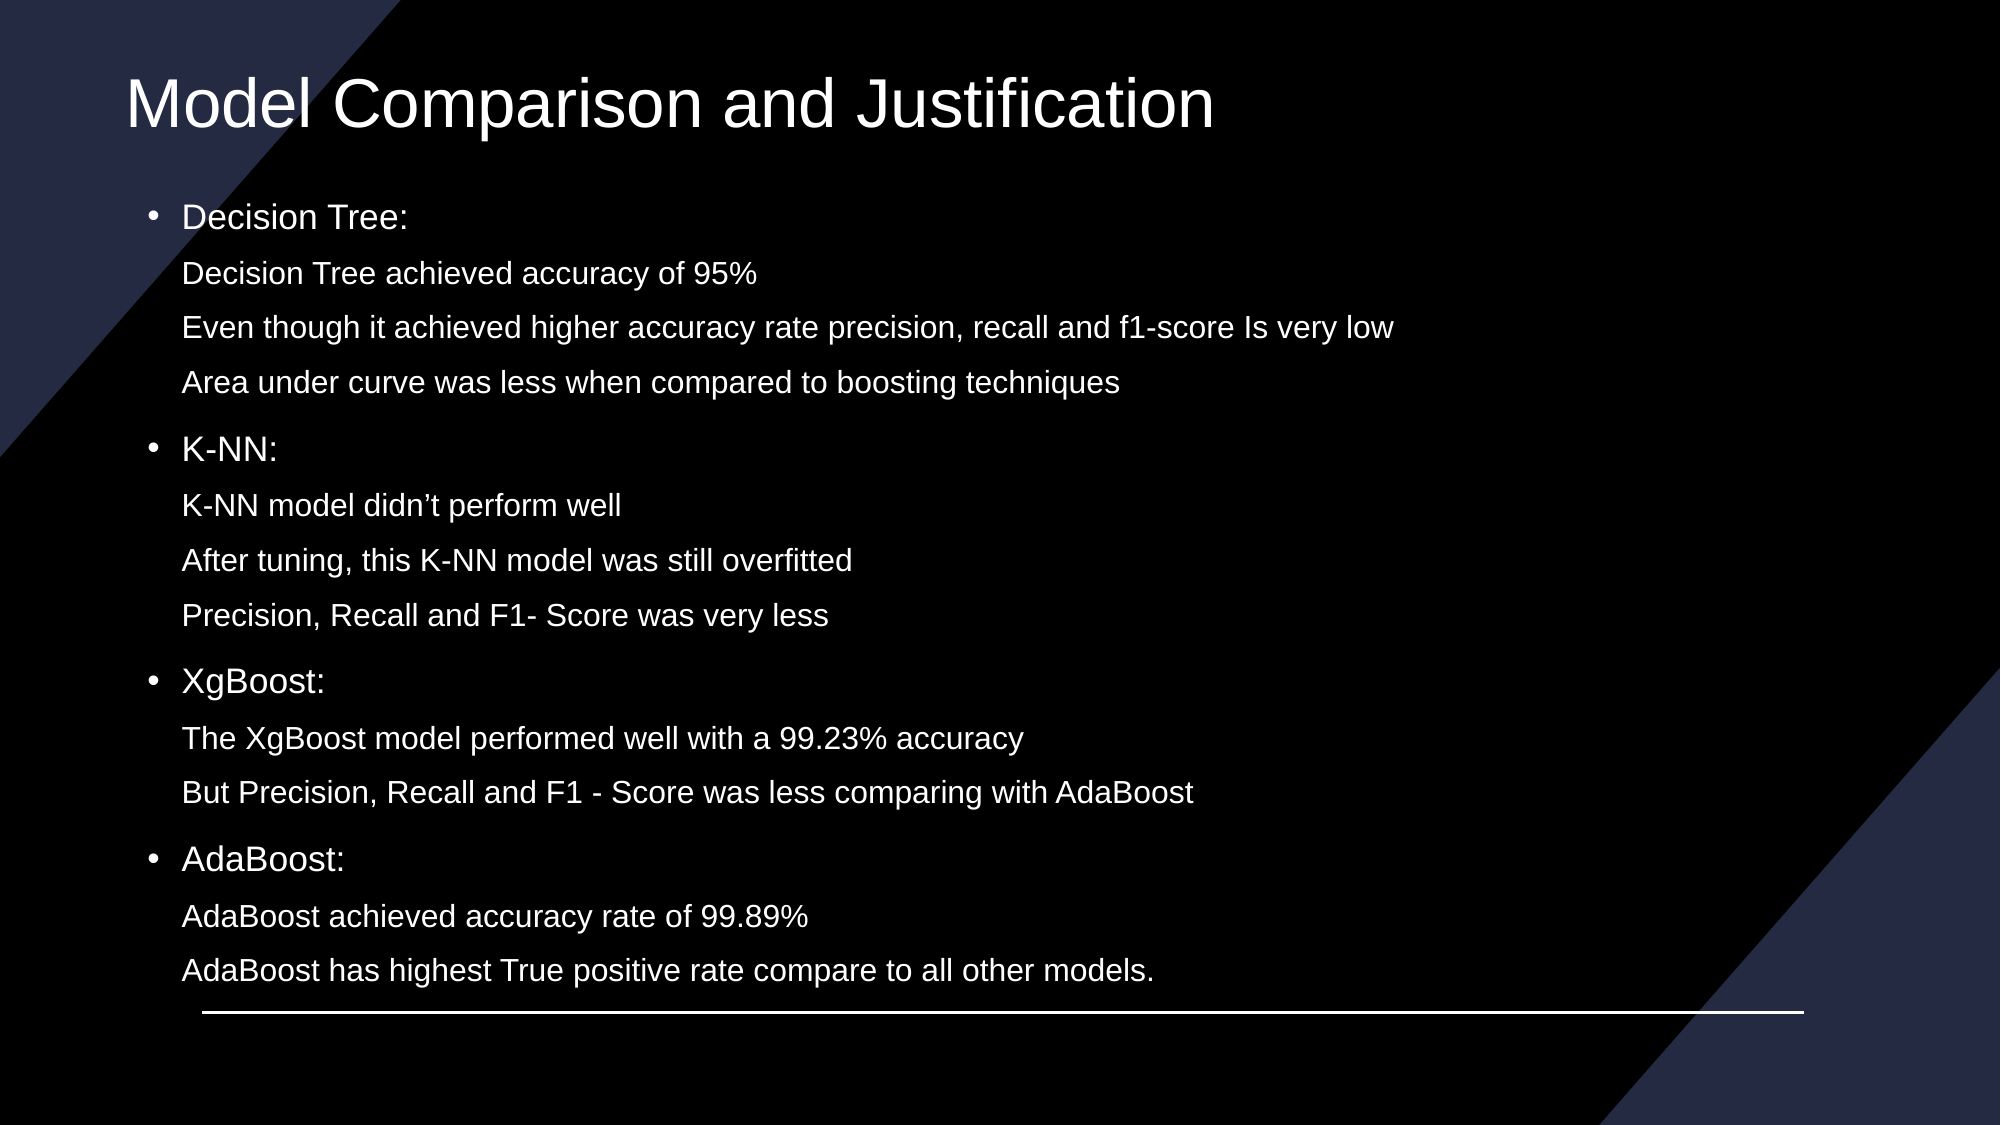

# Model Comparison and Justification
Decision Tree:
Decision Tree achieved accuracy of 95%
Even though it achieved higher accuracy rate precision, recall and f1-score Is very low
Area under curve was less when compared to boosting techniques
K-NN:
K-NN model didn’t perform well
After tuning, this K-NN model was still overfitted
Precision, Recall and F1- Score was very less
XgBoost:
The XgBoost model performed well with a 99.23% accuracy
But Precision, Recall and F1 - Score was less comparing with AdaBoost
AdaBoost:
AdaBoost achieved accuracy rate of 99.89%
AdaBoost has highest True positive rate compare to all other models.